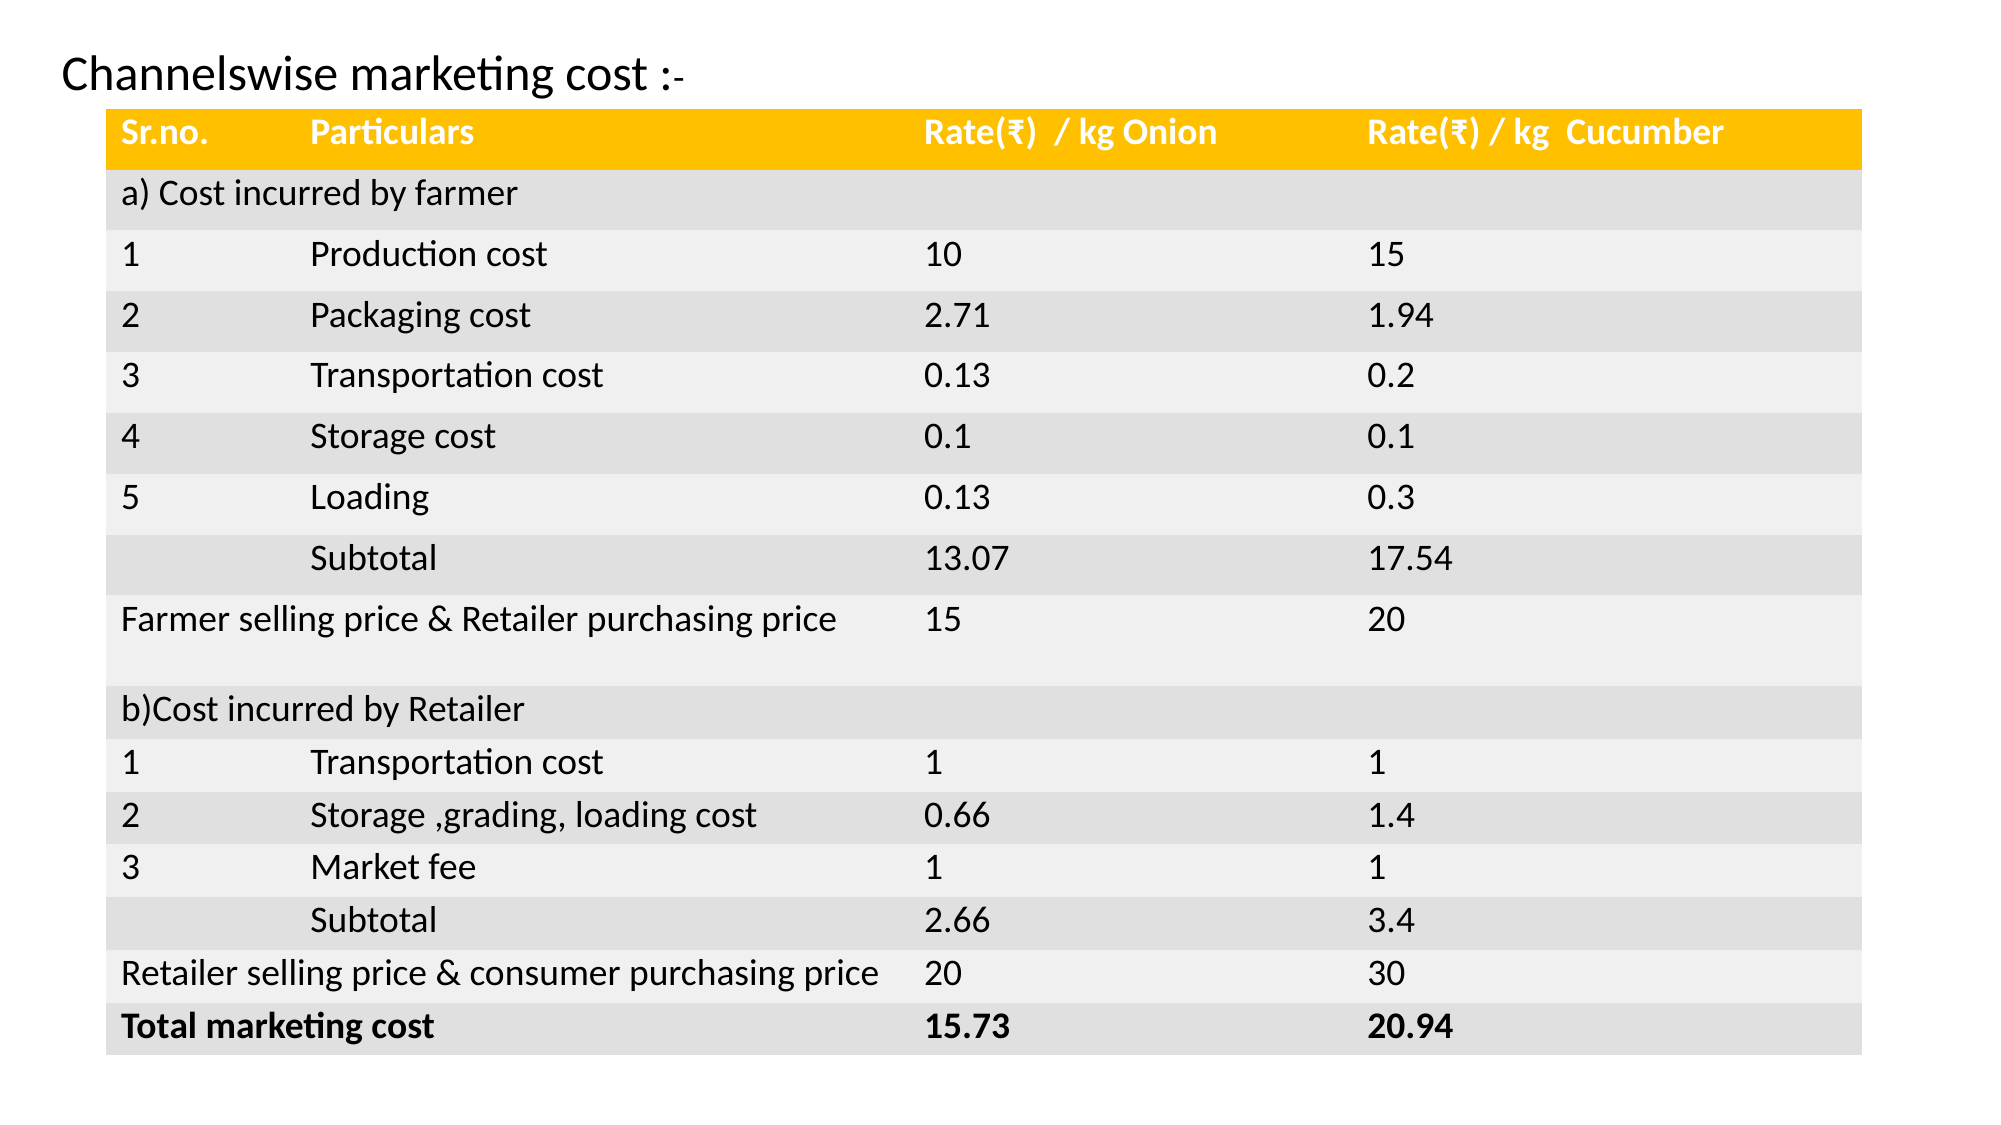

Channelswise marketing cost :-
| Sr.no. | Particulars | Rate(₹) / kg Onion | Rate(₹) / kg Cucumber |
| --- | --- | --- | --- |
| a) Cost incurred by farmer |  |  |  |
| 1 | Production cost | 10 | 15 |
| 2 | Packaging cost | 2.71 | 1.94 |
| 3 | Transportation cost | 0.13 | 0.2 |
| 4 | Storage cost | 0.1 | 0.1 |
| 5 | Loading | 0.13 | 0.3 |
|  | Subtotal | 13.07 | 17.54 |
| Farmer selling price & Retailer purchasing price |  | 15 | 20 |
| b)Cost incurred by Retailer |  |  |  |
| 1 | Transportation cost | 1 | 1 |
| 2 | Storage ,grading, loading cost | 0.66 | 1.4 |
| 3 | Market fee | 1 | 1 |
|  | Subtotal | 2.66 | 3.4 |
| Retailer selling price & consumer purchasing price |  | 20 | 30 |
| Total marketing cost |  | 15.73 | 20.94 |